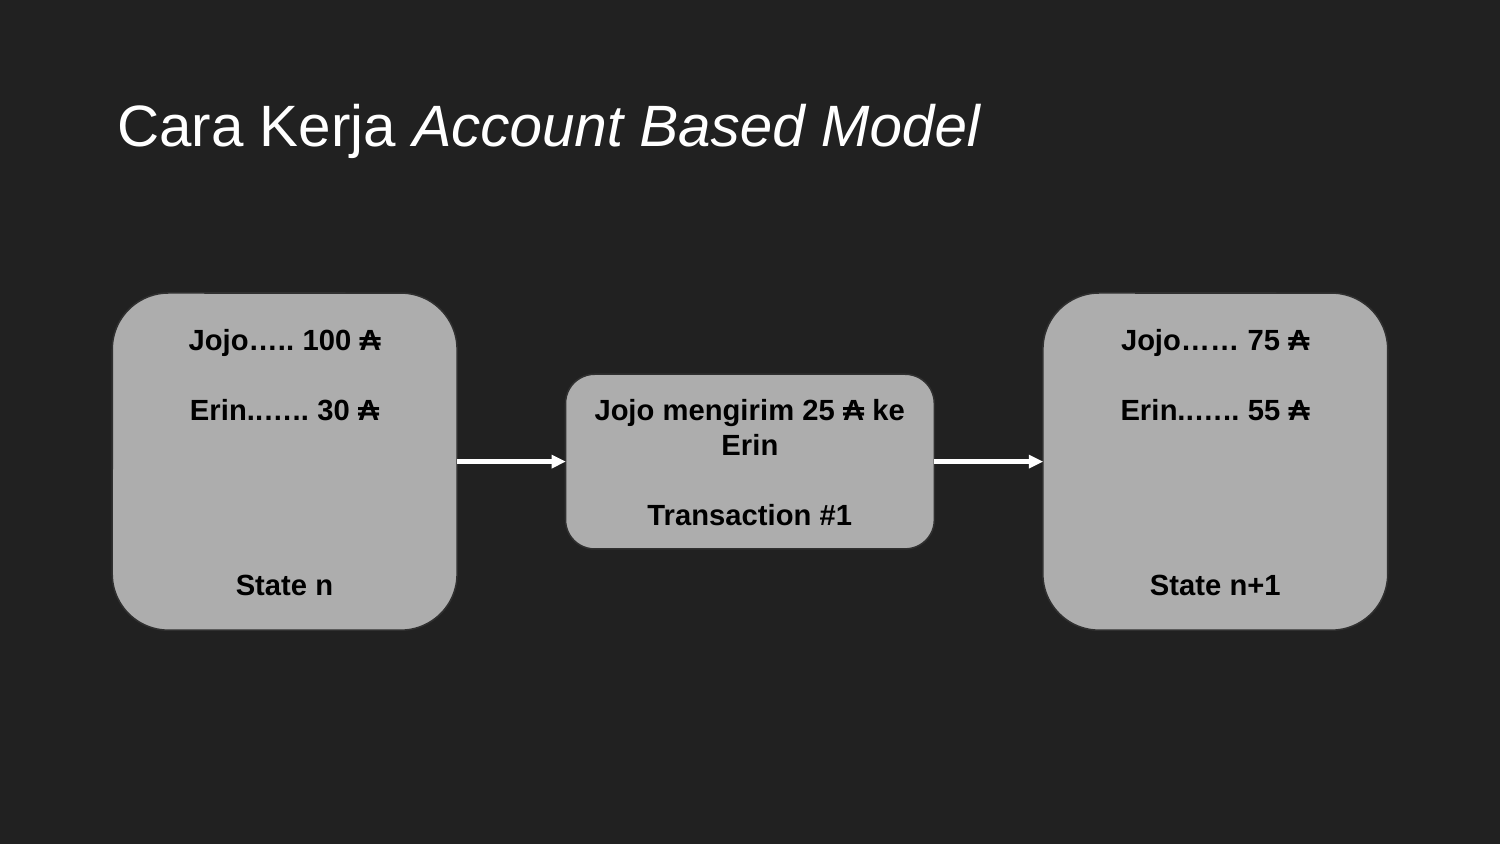

# Cara Kerja Account Based Model

Jojo….. 100 ₳

Erin..….. 30 ₳

State n

Jojo…… 75 ₳

Erin..….. 55 ₳

State n+1

Jojo mengirim 25 ₳ ke Erin

Transaction #1